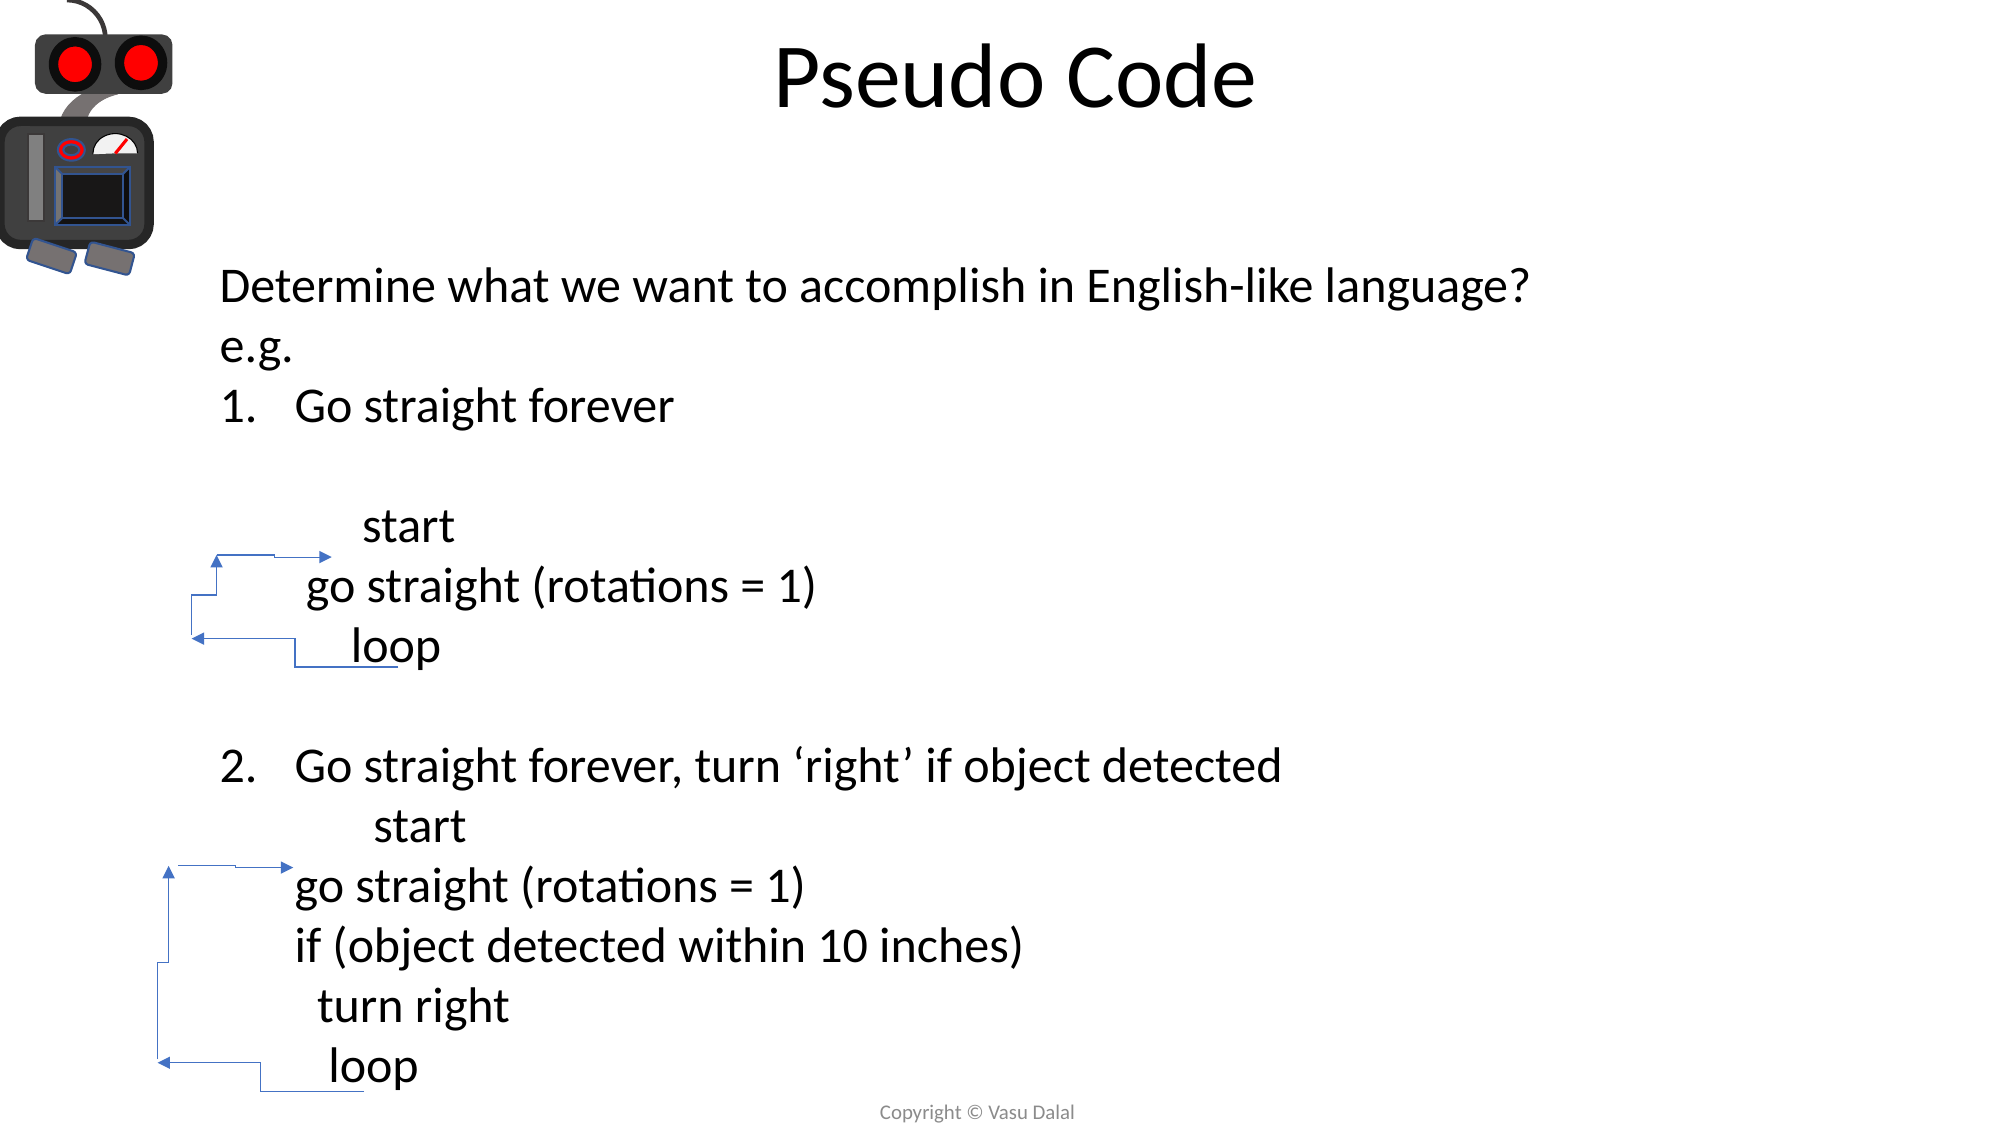

# Pseudo Code
Determine what we want to accomplish in English-like language?
e.g.
Go straight forever

      start
 go straight (rotations = 1)
     loop

Go straight forever, turn ‘right’ if object detected
       start
go straight (rotations = 1)
if (object detected within 10 inches)
  turn right
   loop
Copyright © Vasu Dalal